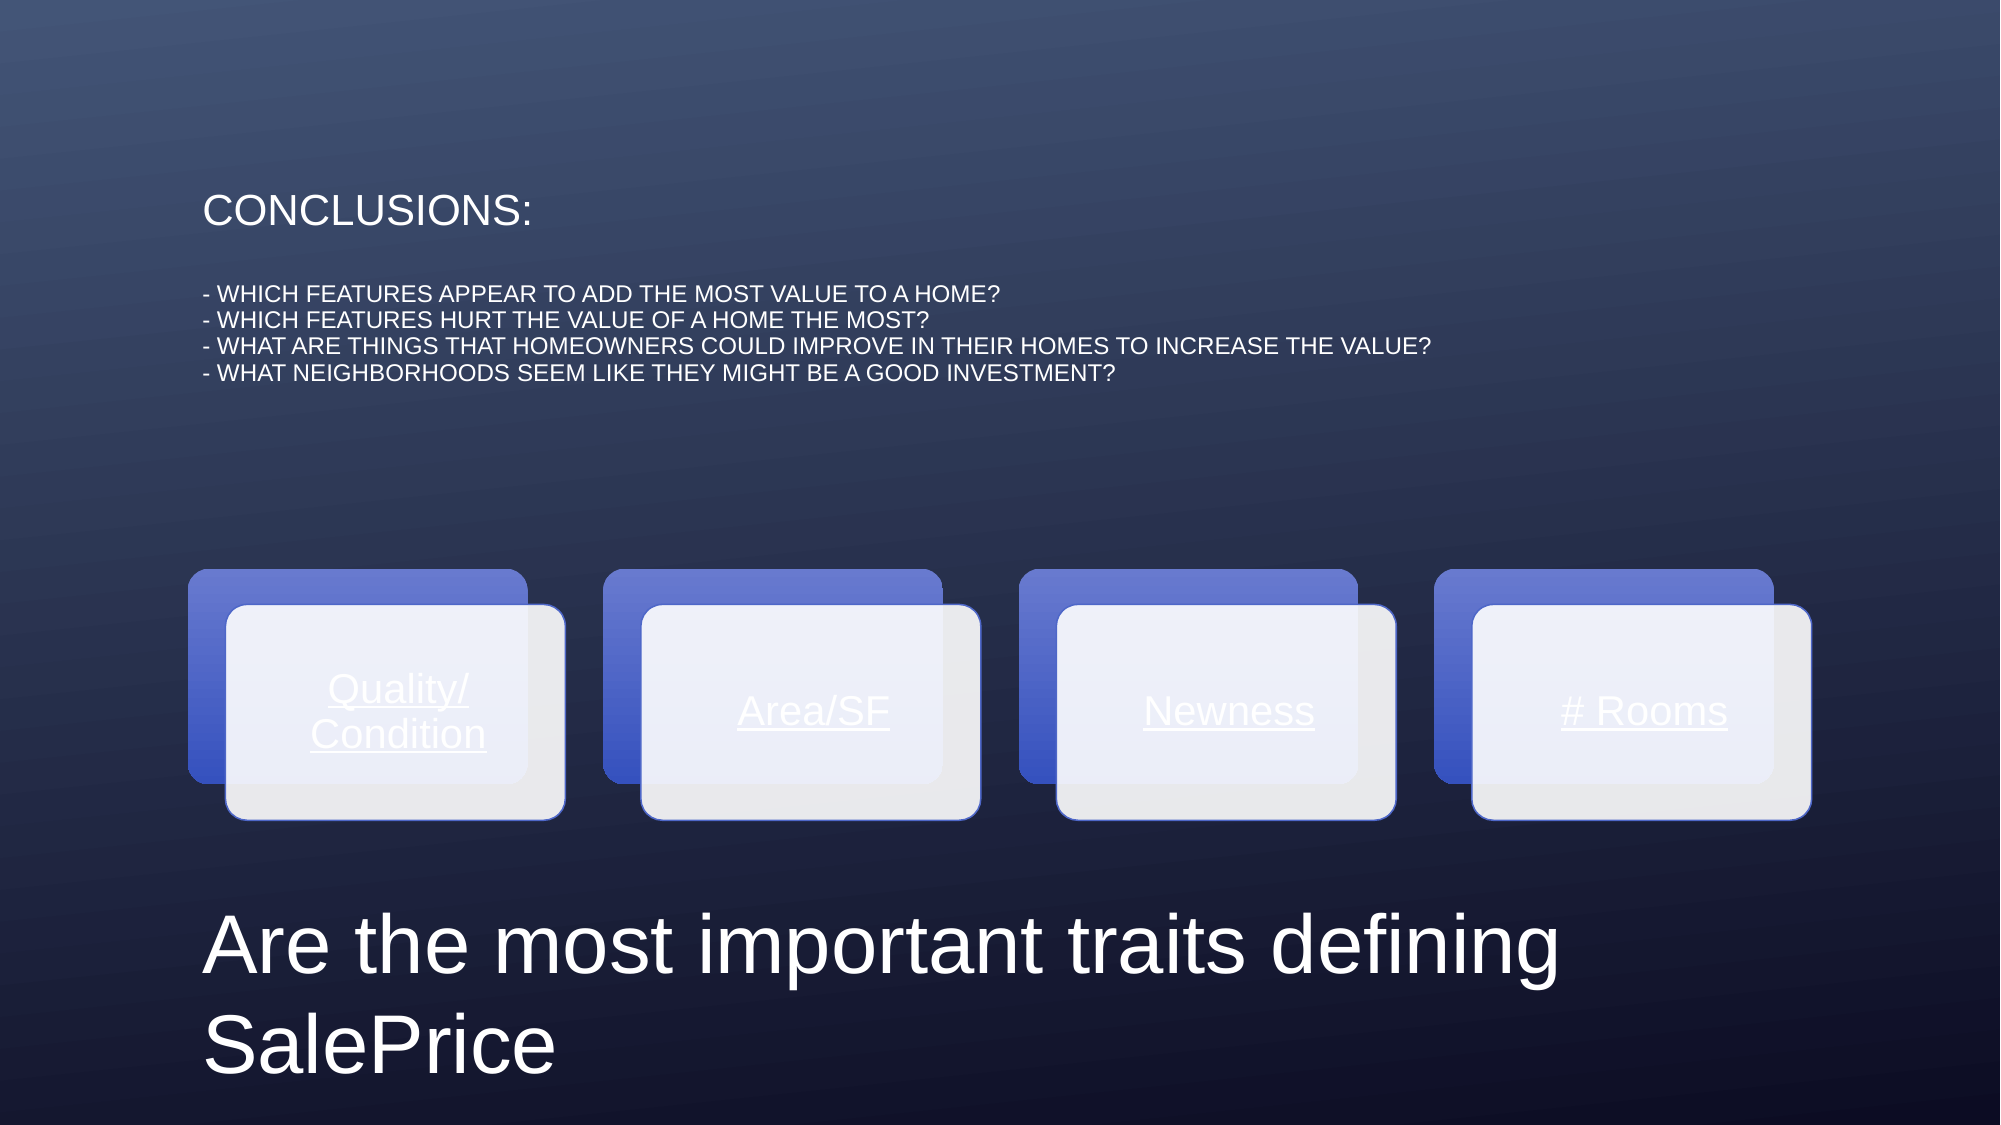

# Conclusions: - Which features appear to add the most value to a home? - Which features hurt the value of a home the most? - What are things that homeowners could improve in their homes to increase the value? - What neighborhoods seem like they might be a good investment?
Quality/Condition
Area/SF
Newness
# Rooms
Are the most important traits defining SalePrice